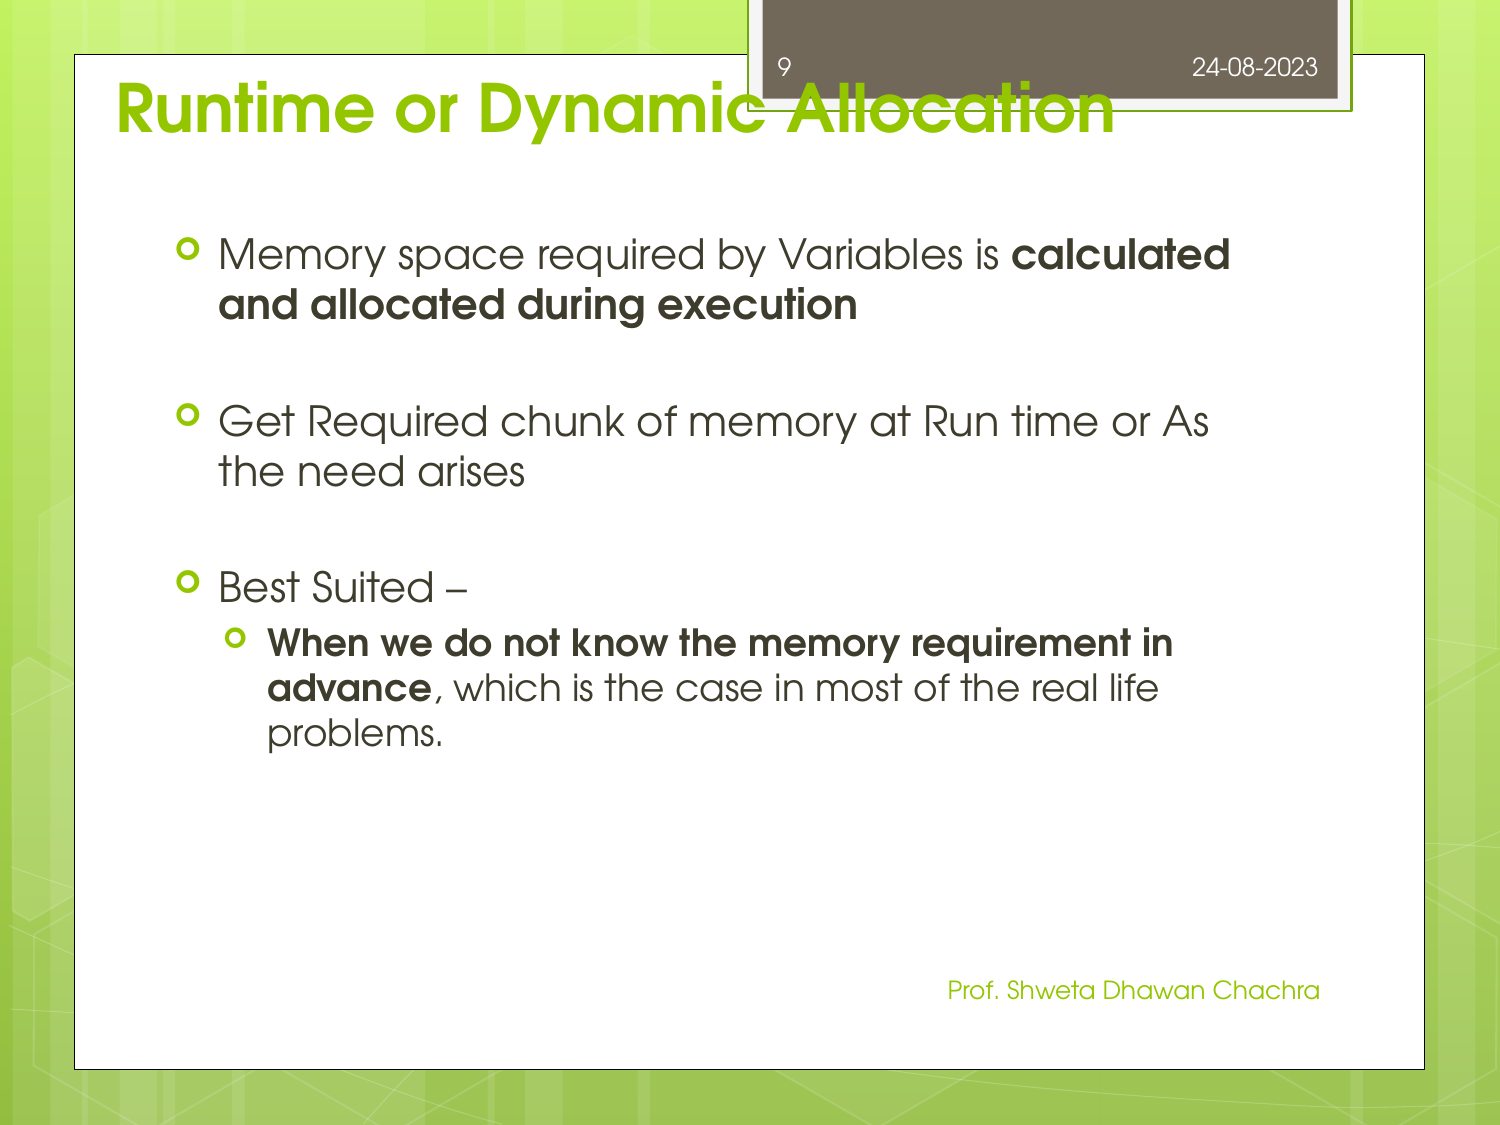

9
24-08-2023
# Runtime or Dynamic Allocation
Memory space required by Variables is calculated and allocated during execution

Get Required chunk of memory at Run time or As the need arises

Best Suited –
When we do not know the memory requirement in advance, which is the case in most of the real life problems.

Prof. Shweta Dhawan Chachra